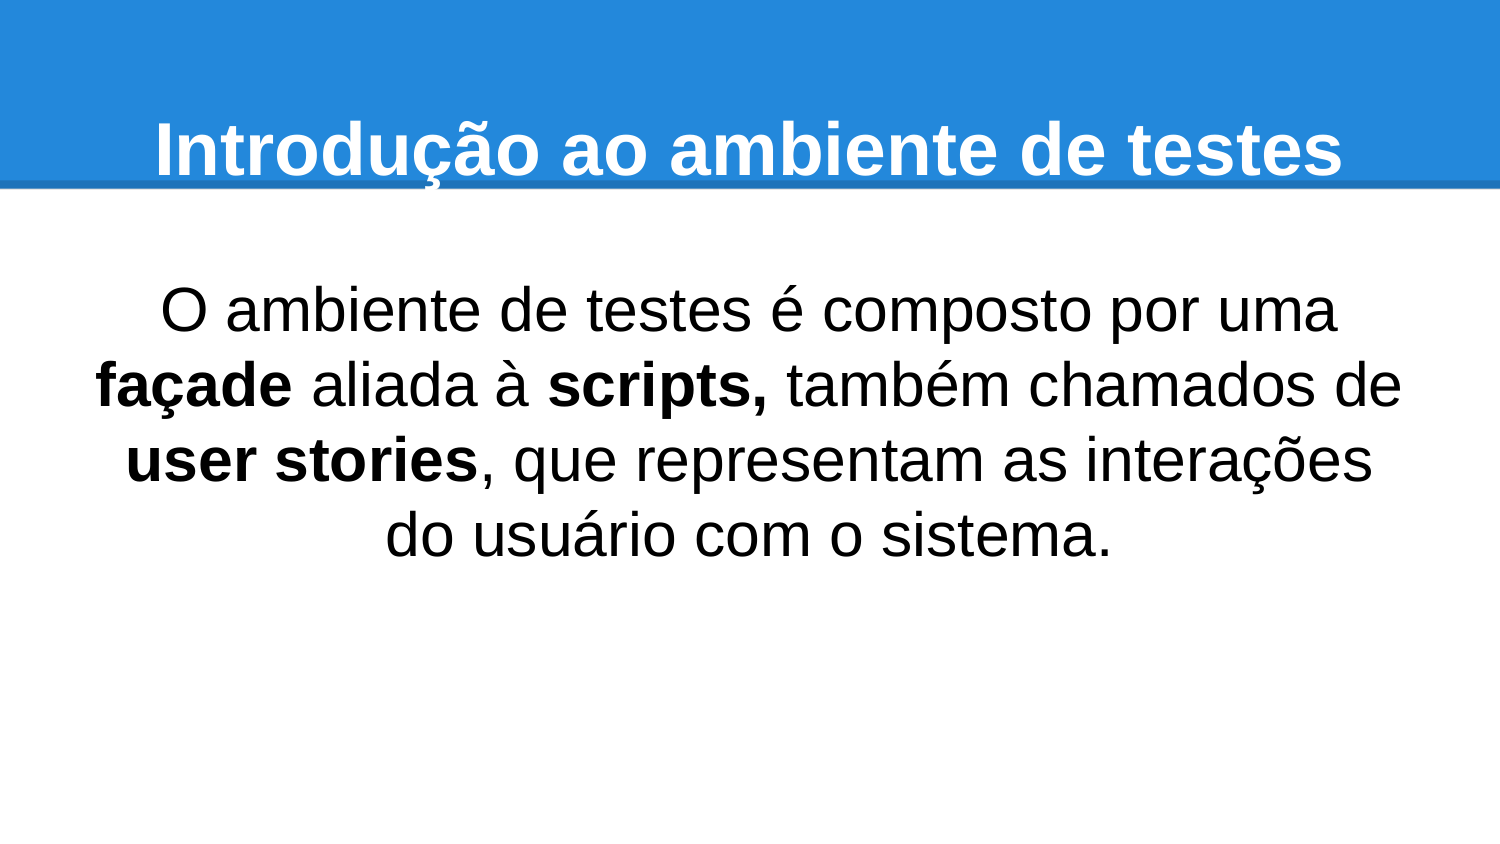

# Introdução ao ambiente de testes
O ambiente de testes é composto por uma façade aliada à scripts, também chamados de user stories, que representam as interações do usuário com o sistema.